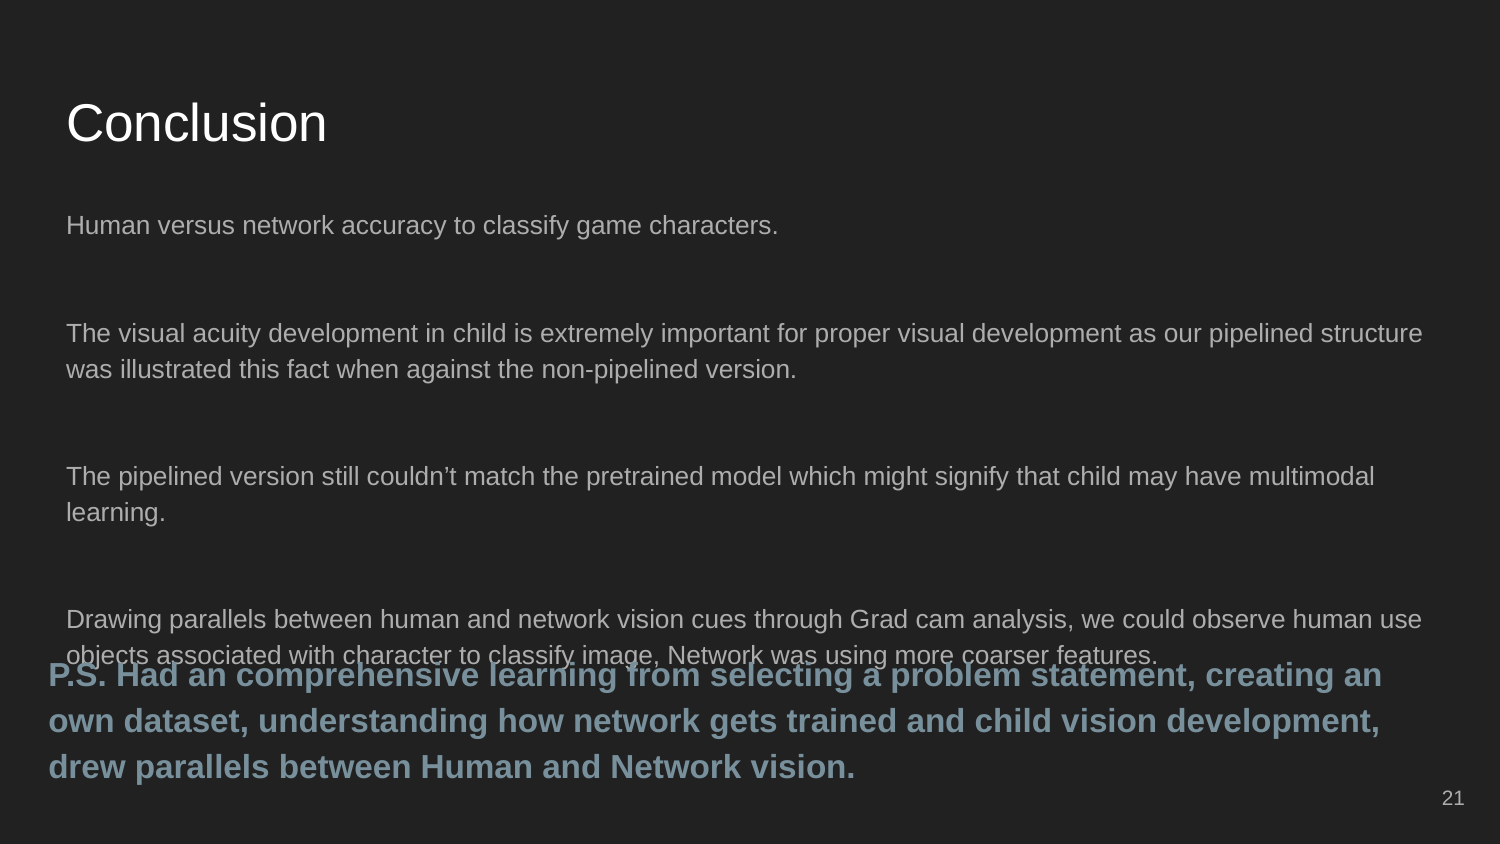

# Conclusion
Human versus network accuracy to classify game characters.

The visual acuity development in child is extremely important for proper visual development as our pipelined structure was illustrated this fact when against the non-pipelined version.

The pipelined version still couldn’t match the pretrained model which might signify that child may have multimodal learning.

Drawing parallels between human and network vision cues through Grad cam analysis, we could observe human use objects associated with character to classify image, Network was using more coarser features.

P.S. Had an comprehensive learning from selecting a problem statement, creating an own dataset, understanding how network gets trained and child vision development, drew parallels between Human and Network vision.
21